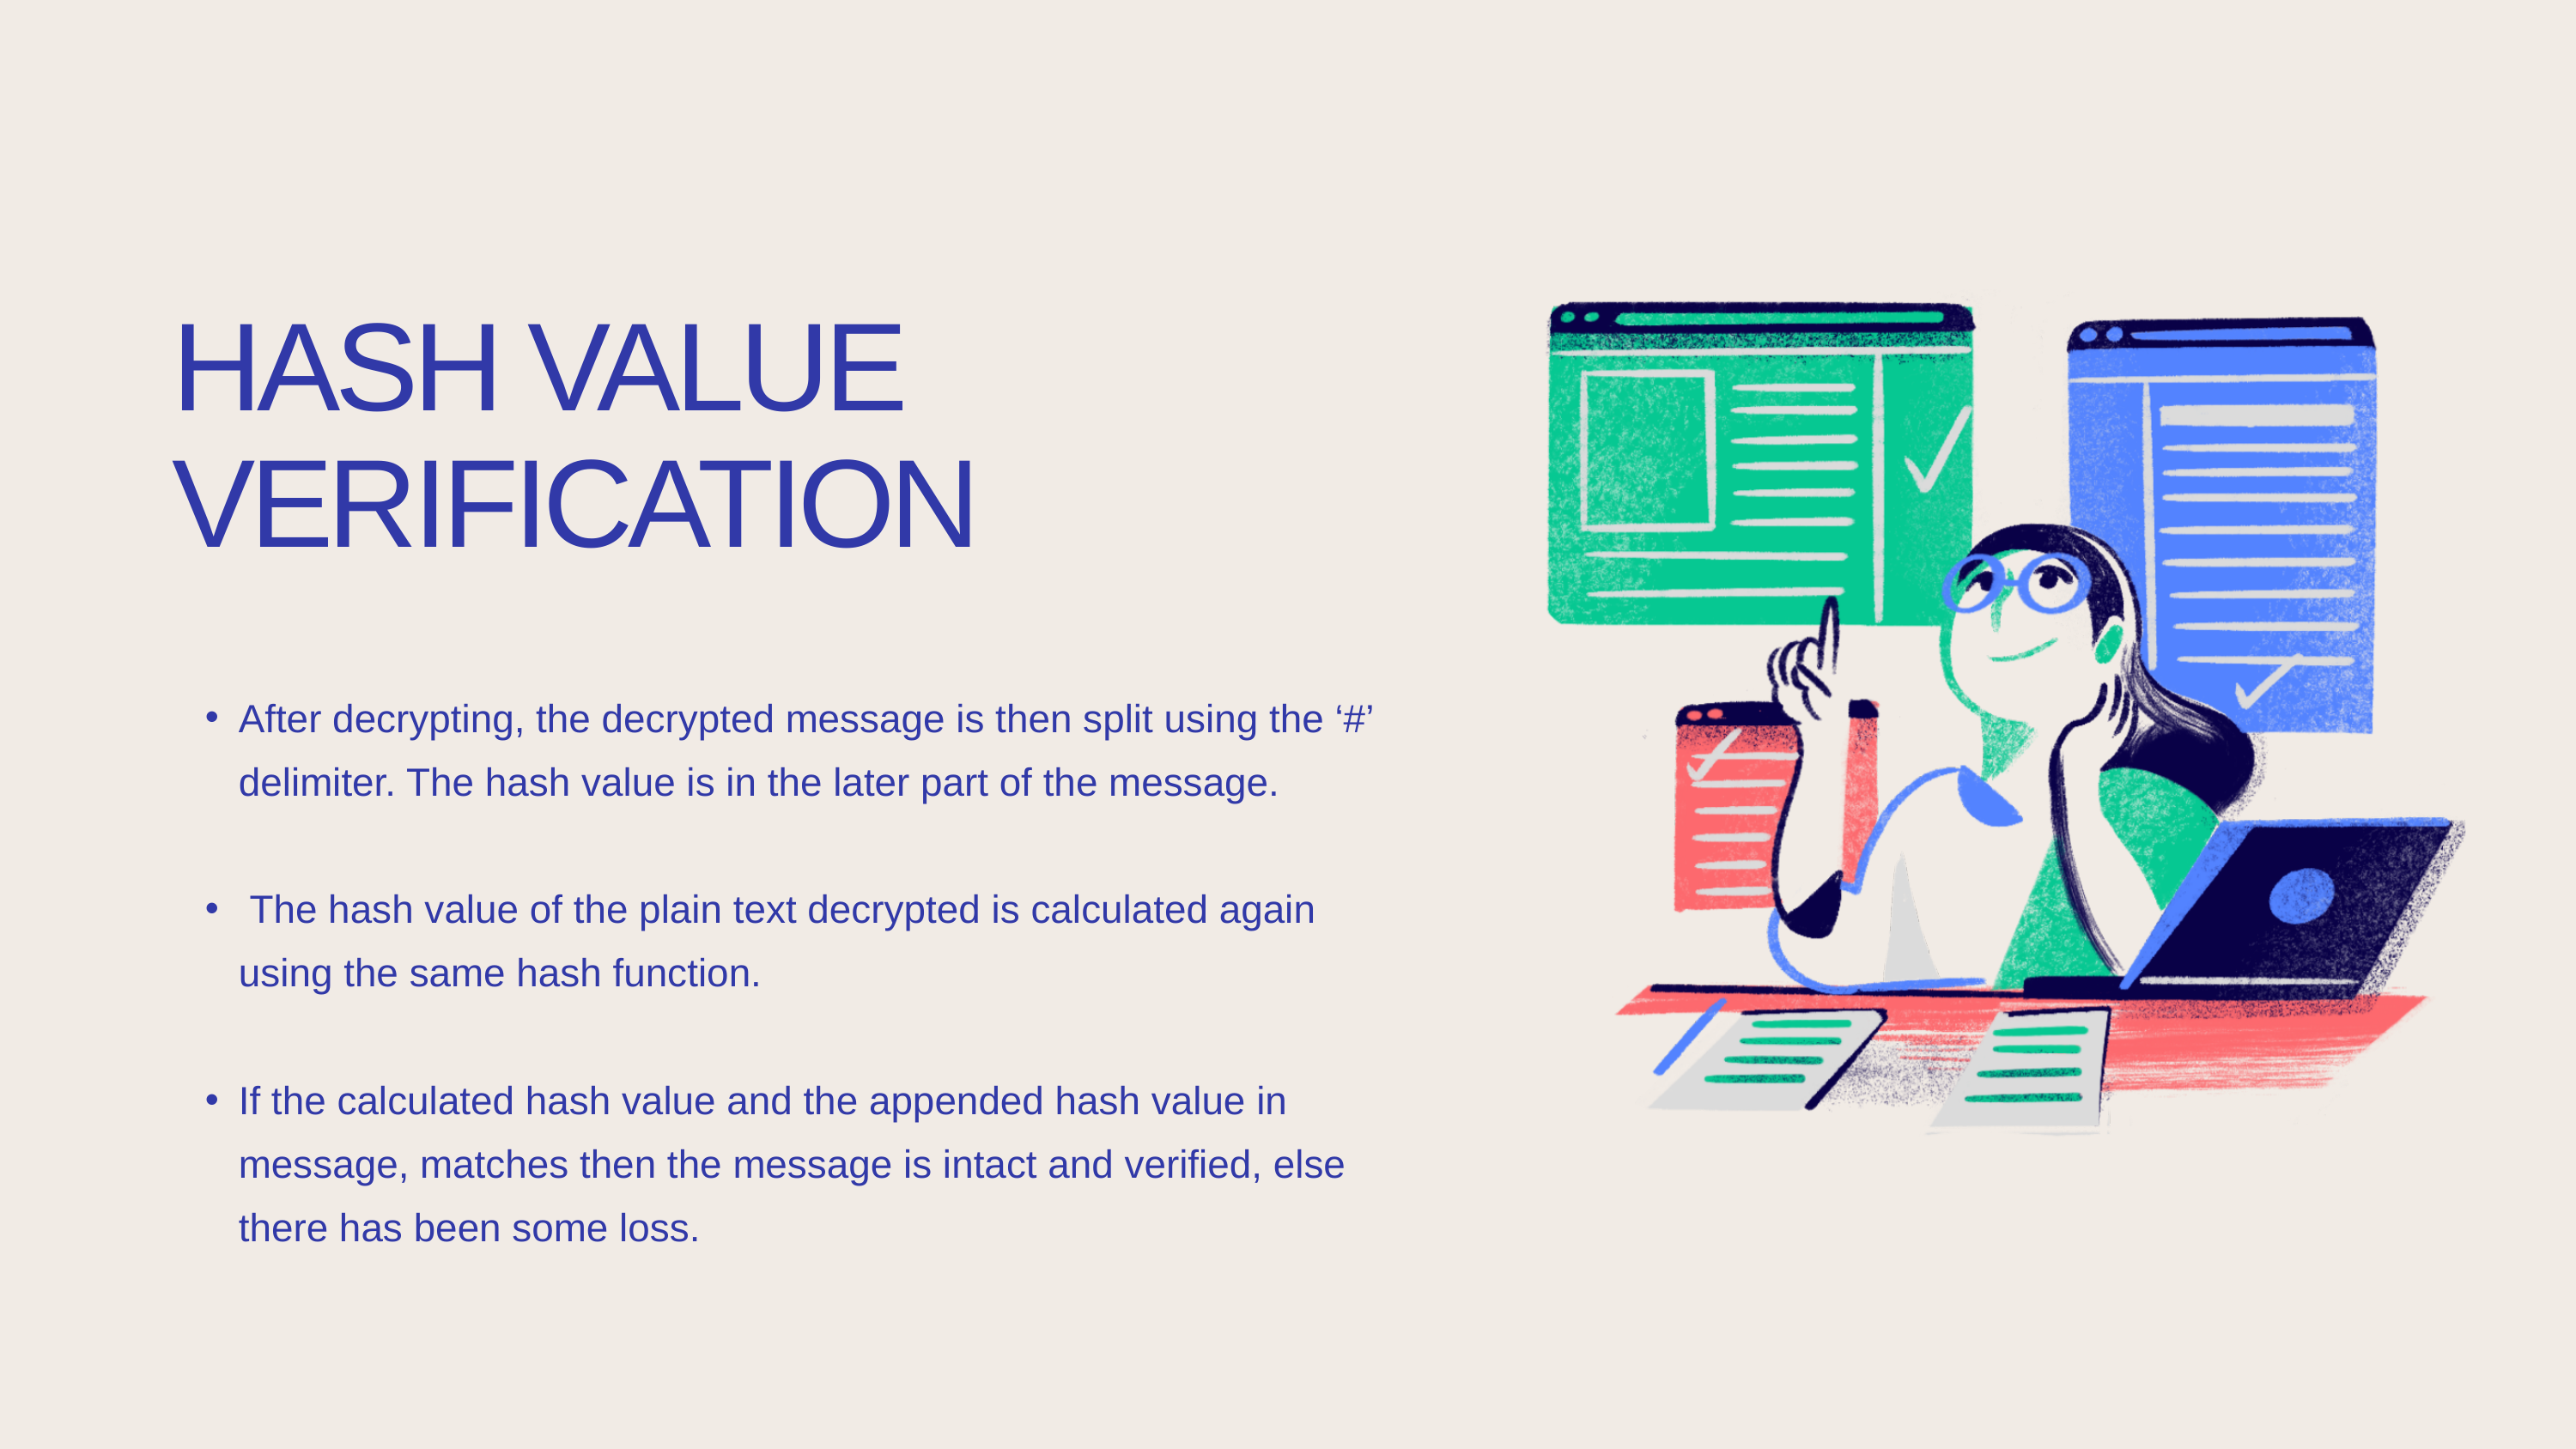

HASH VALUE VERIFICATION
After decrypting, the decrypted message is then split using the ‘#’ delimiter. The hash value is in the later part of the message.

 The hash value of the plain text decrypted is calculated again using the same hash function.

If the calculated hash value and the appended hash value in message, matches then the message is intact and verified, else there has been some loss.